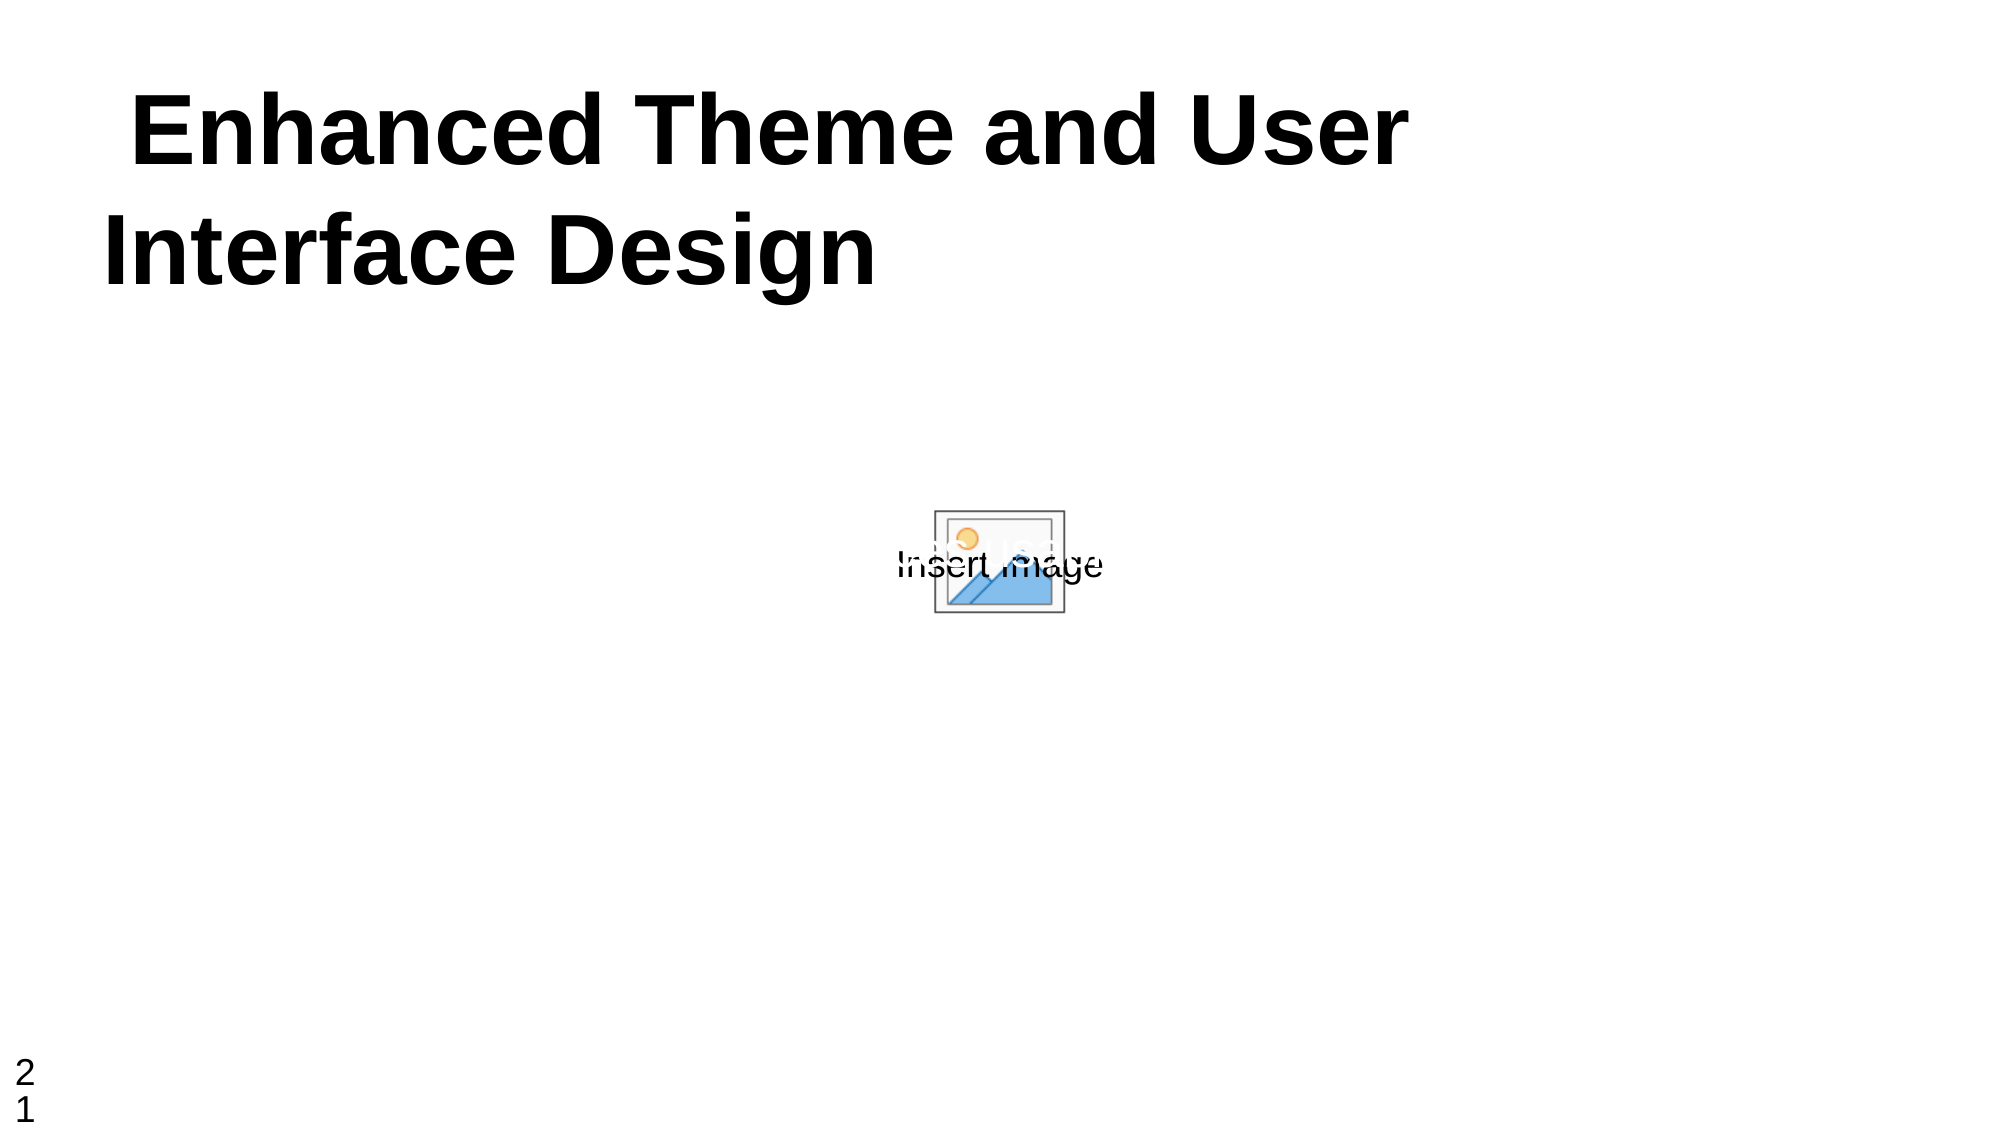

#
 Enhanced Theme and User Interface Design

Visual Design:
Dark blue theme for a modern and professional appearance.
Reduces eye strain and enhances usability during prolonged usage.
Scroll Bar Integration:
Automatic scroll bars in critical areas for smooth navigation.
Ensures users can browse through extensive datasets easily.
Icon Integration:
Intuitive visual cues improve usability and provide a polished aesthetic.

21